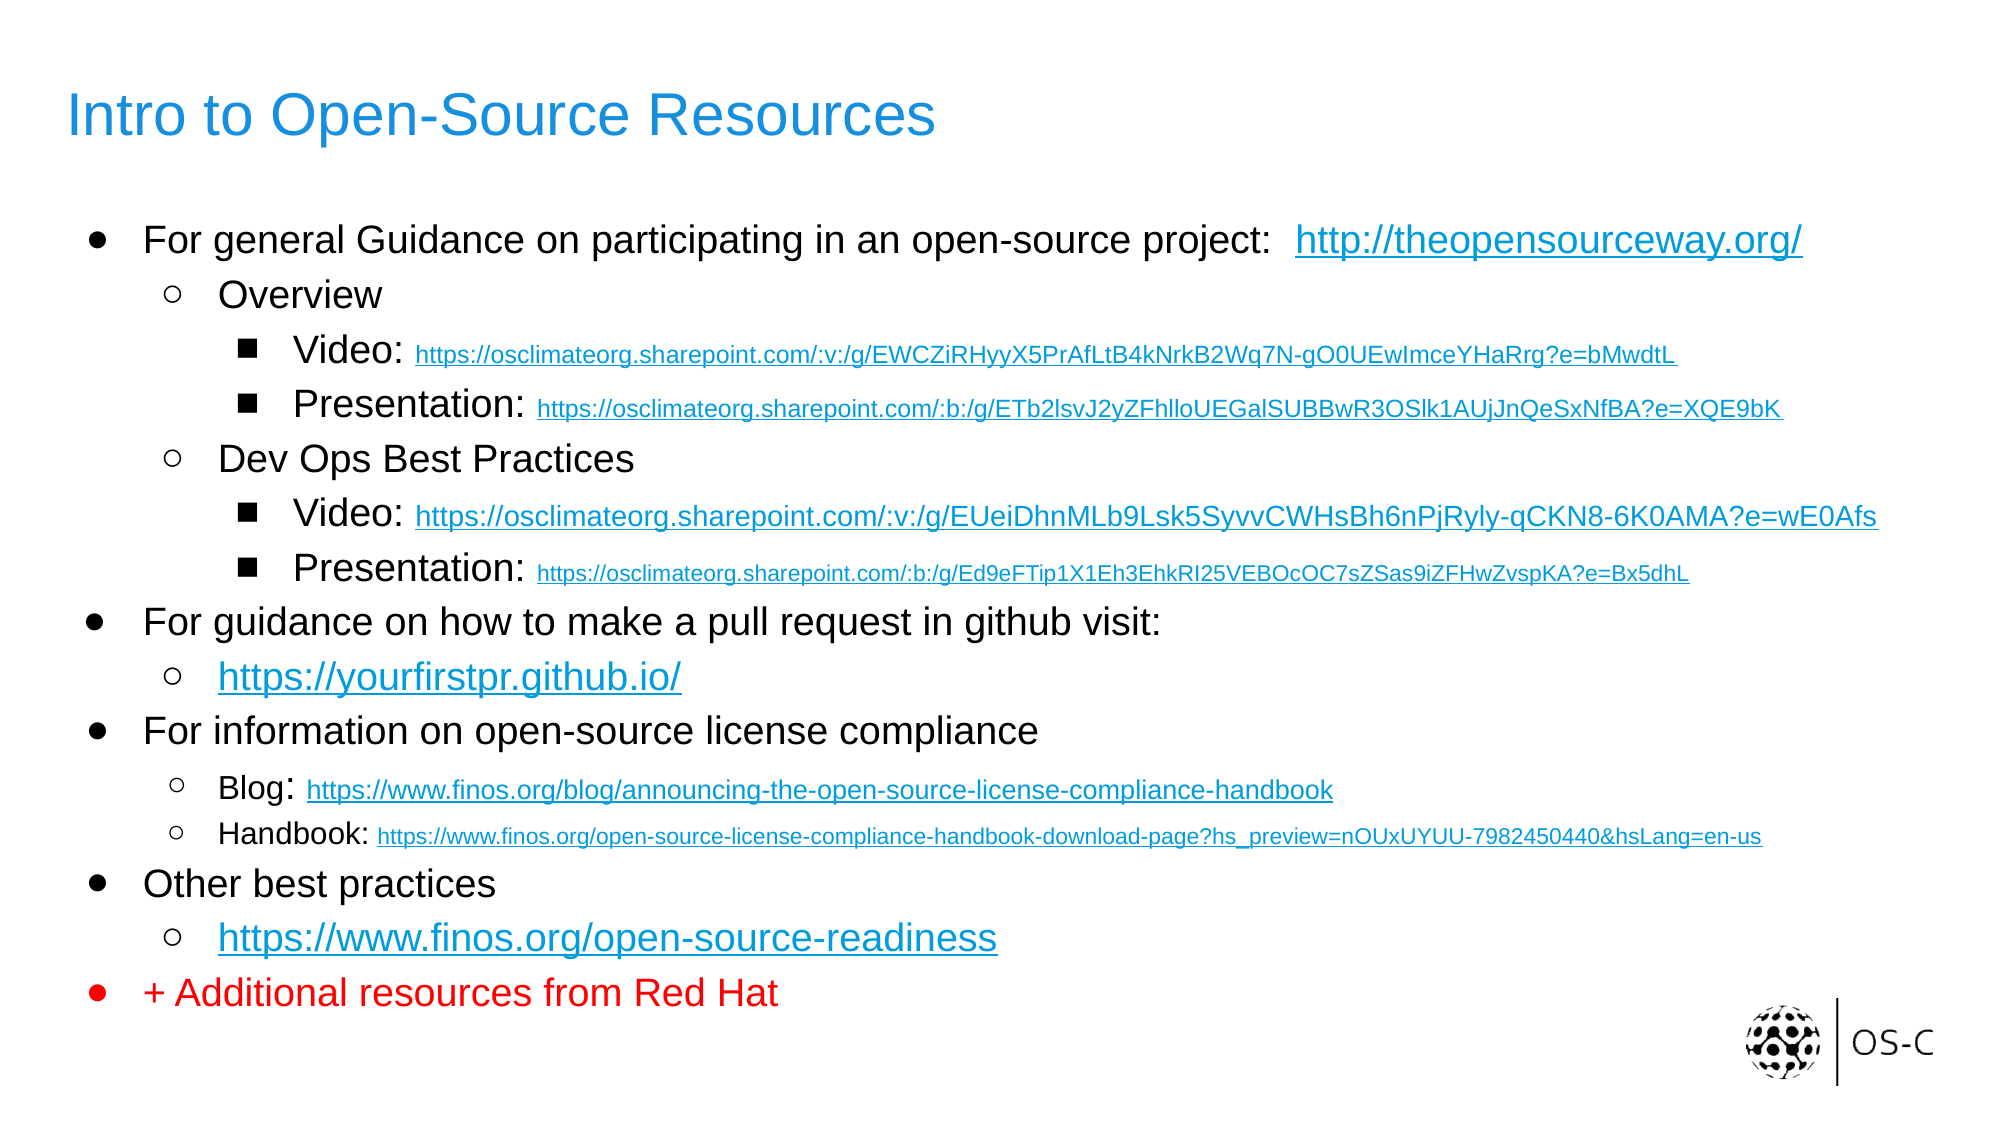

# Intro to Open-Source Resources
For general Guidance on participating in an open-source project:  http://theopensourceway.org/
Overview
Video: https://osclimateorg.sharepoint.com/:v:/g/EWCZiRHyyX5PrAfLtB4kNrkB2Wq7N-gO0UEwImceYHaRrg?e=bMwdtL
Presentation: https://osclimateorg.sharepoint.com/:b:/g/ETb2lsvJ2yZFhlloUEGalSUBBwR3OSlk1AUjJnQeSxNfBA?e=XQE9bK
Dev Ops Best Practices
Video: https://osclimateorg.sharepoint.com/:v:/g/EUeiDhnMLb9Lsk5SyvvCWHsBh6nPjRyly-qCKN8-6K0AMA?e=wE0Afs
Presentation: https://osclimateorg.sharepoint.com/:b:/g/Ed9eFTip1X1Eh3EhkRI25VEBOcOC7sZSas9iZFHwZvspKA?e=Bx5dhL
For guidance on how to make a pull request in github visit:
https://yourfirstpr.github.io/
For information on open-source license compliance
Blog: https://www.finos.org/blog/announcing-the-open-source-license-compliance-handbook
Handbook: https://www.finos.org/open-source-license-compliance-handbook-download-page?hs_preview=nOUxUYUU-7982450440&hsLang=en-us
Other best practices
https://www.finos.org/open-source-readiness
+ Additional resources from Red Hat